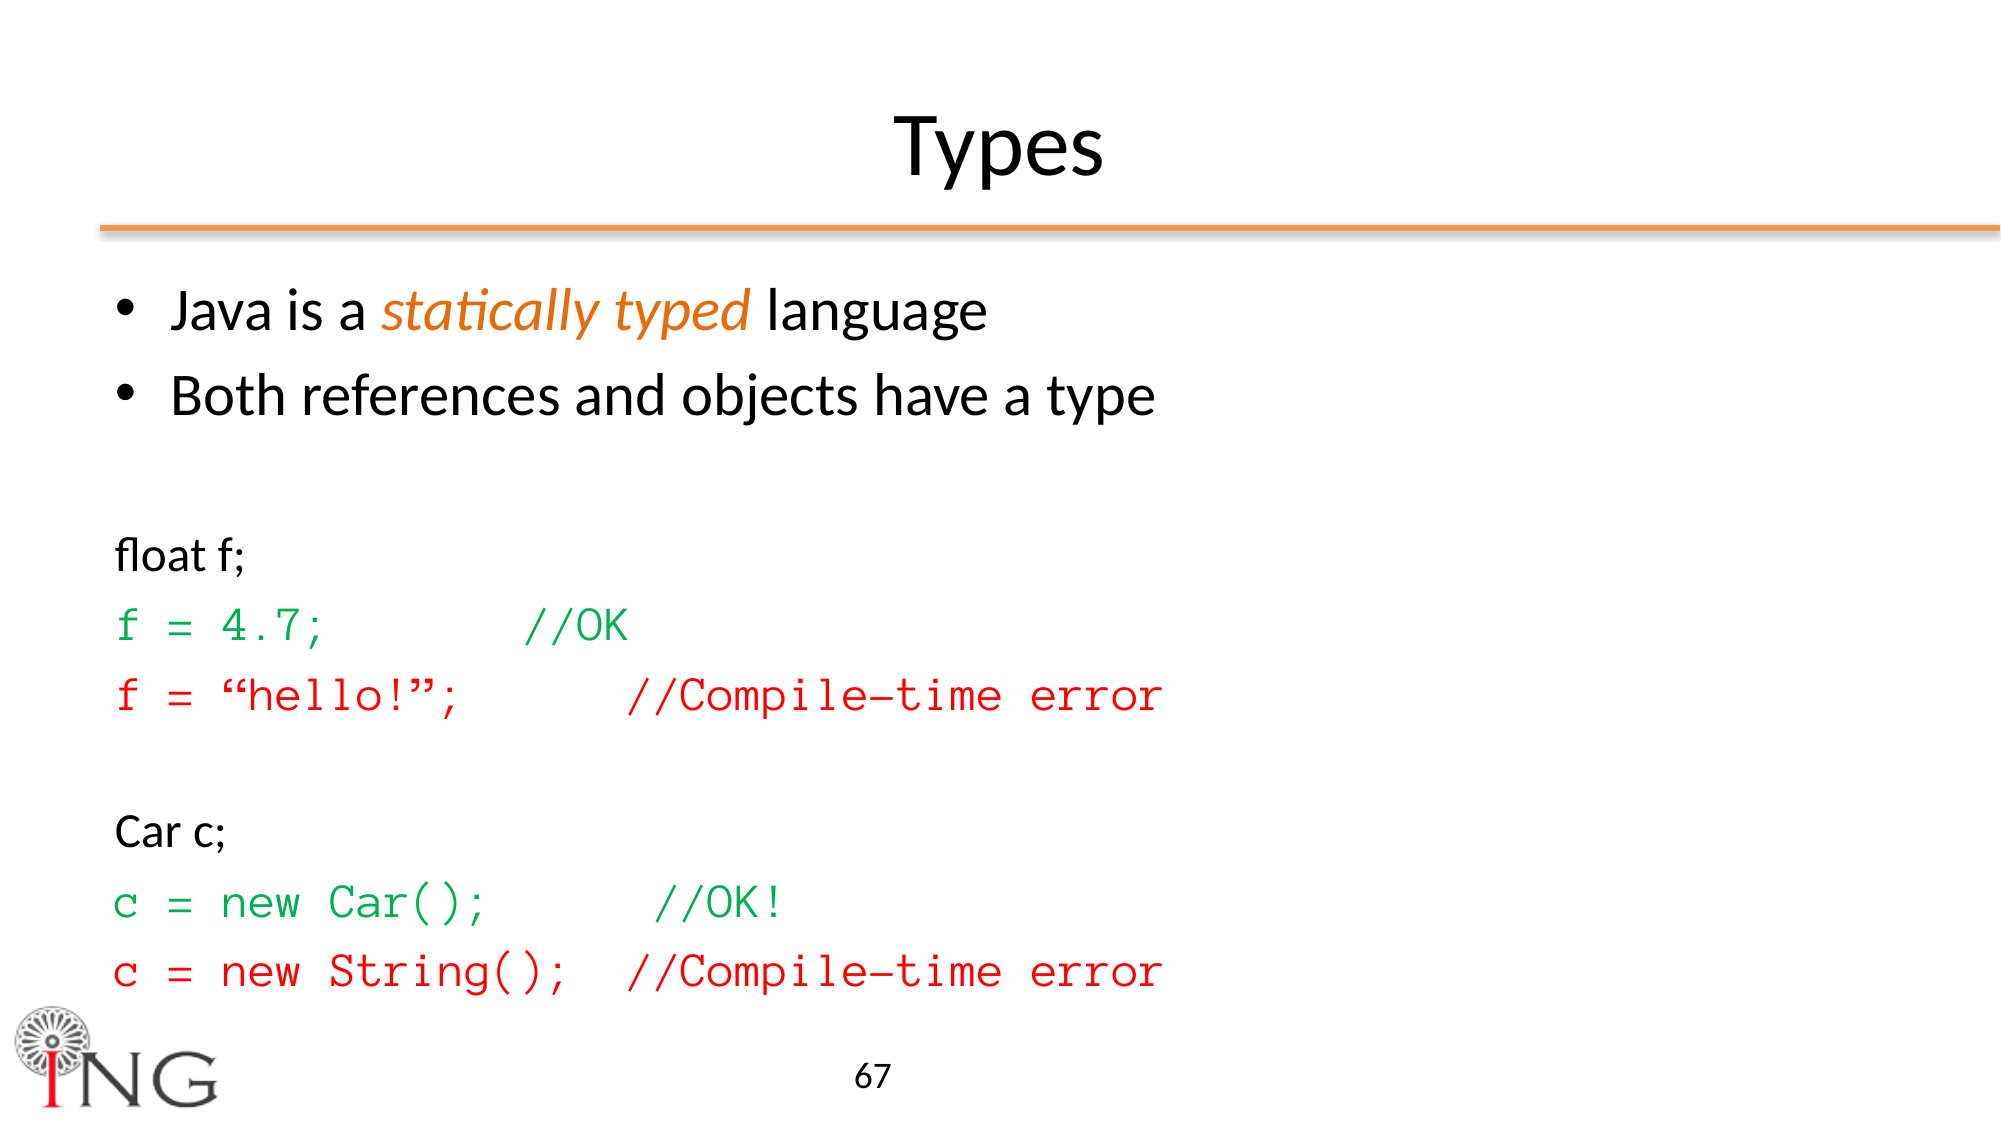

# Types
Java is a statically typed language
Both references and objects have a type

float f;
f = 4.7;      			//OK
f = “hello!”;      //Compile-time error

Car c;
c = new Car();      //OK!
c = new String();  //Compile-time error

67